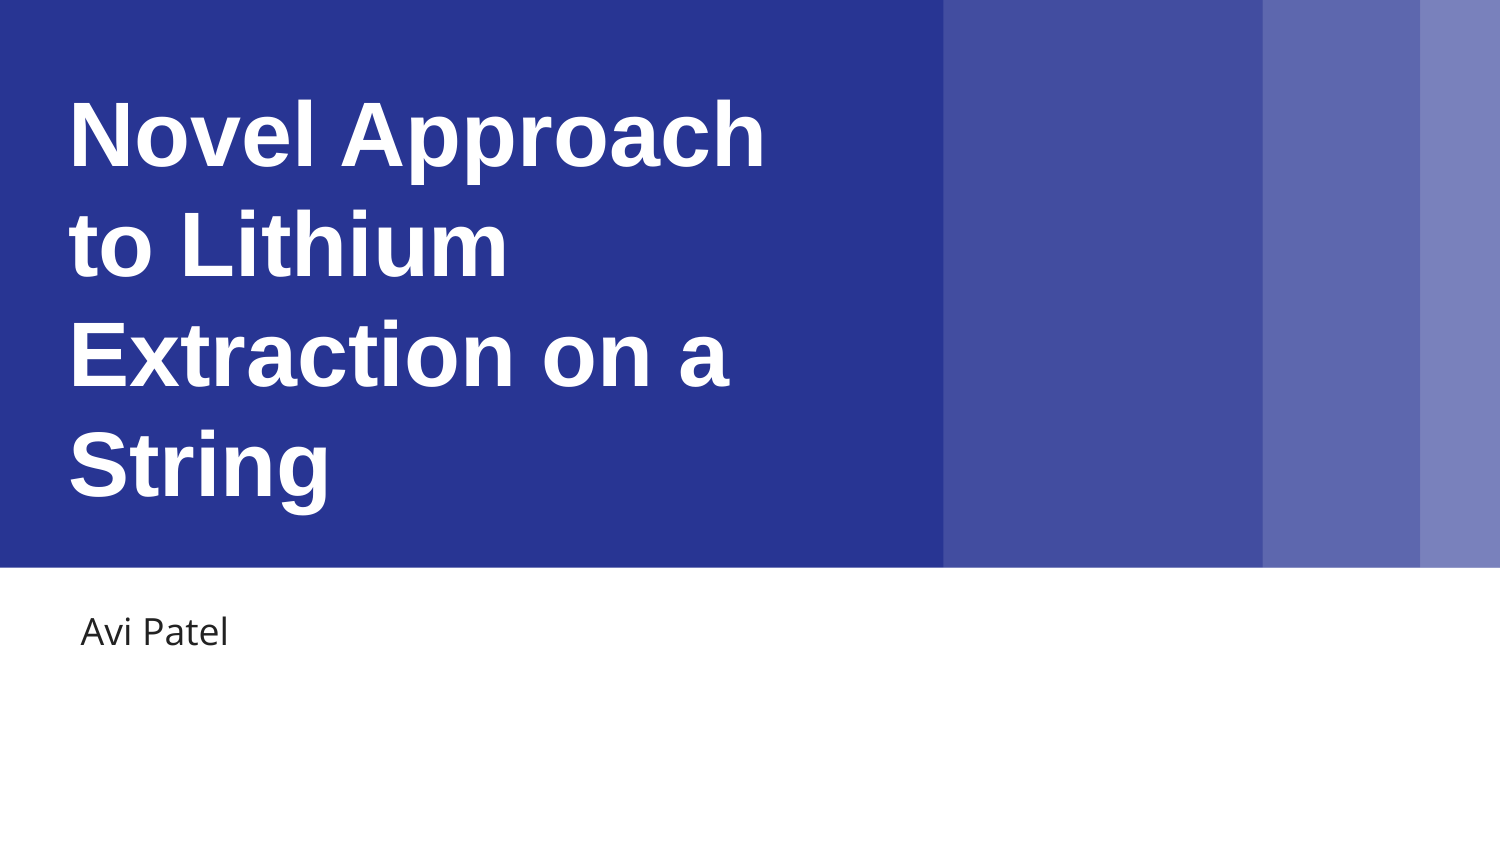

# Novel Approach to Lithium Extraction on a String
Avi Patel